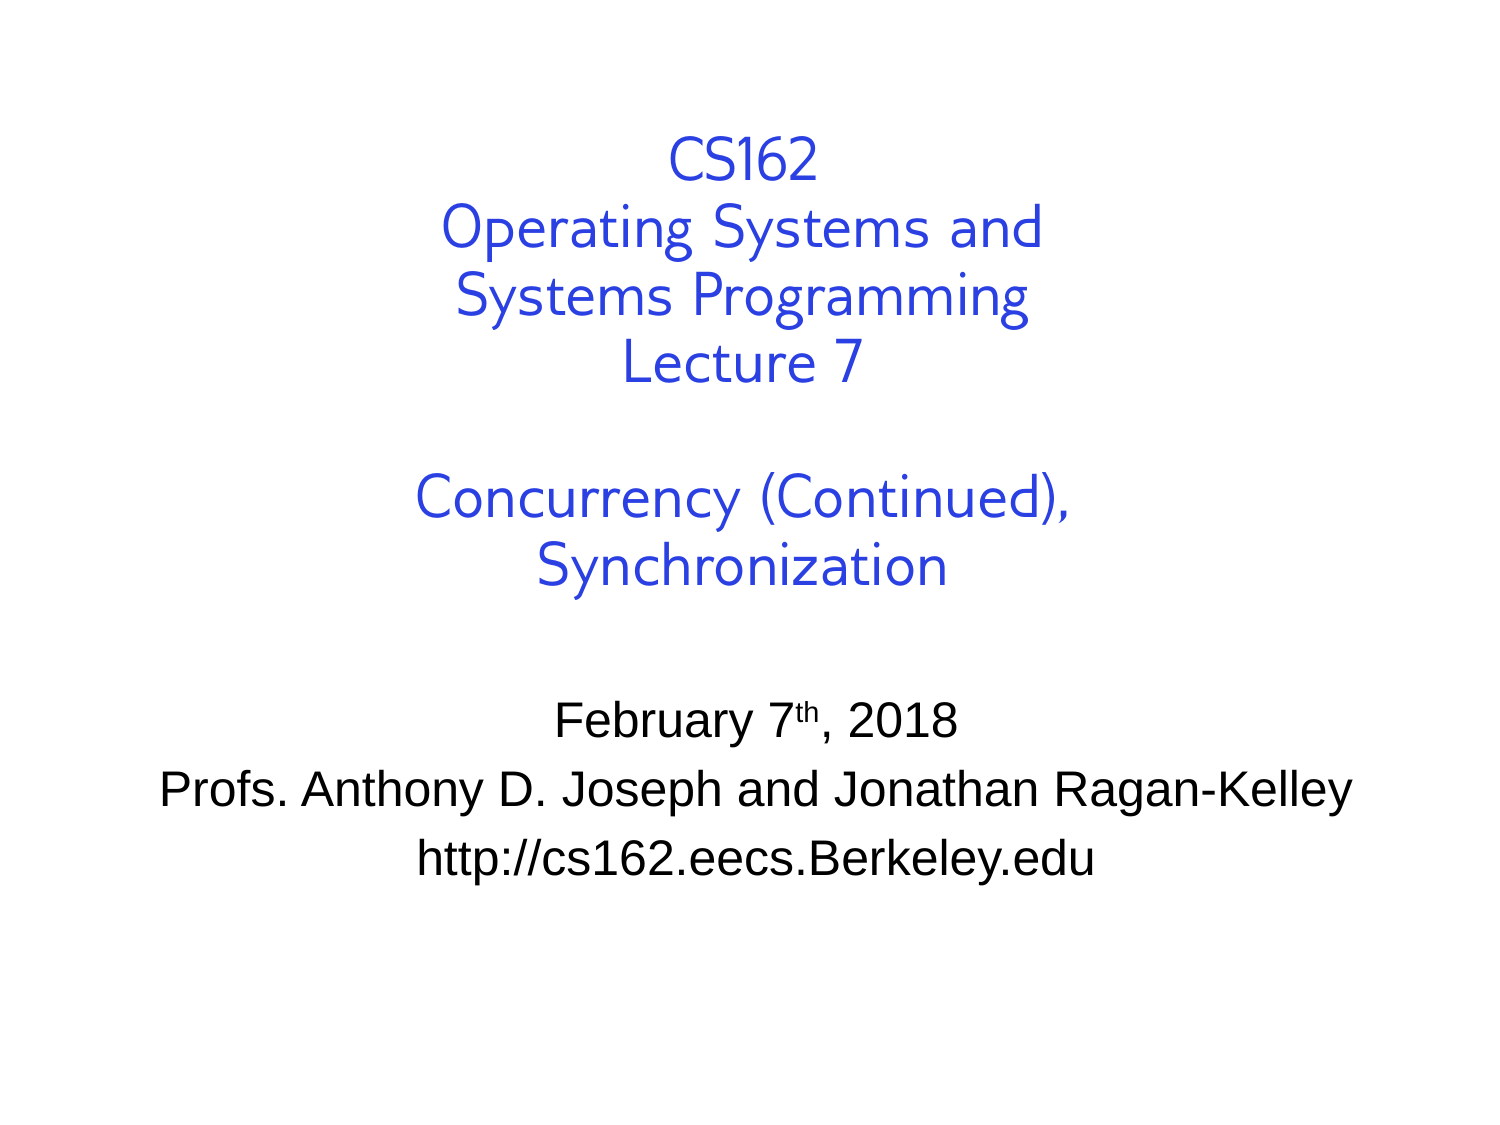

# CS162 Operating Systems and Systems Programming Lecture 7 Concurrency (Continued), Synchronization
February 7th, 2018
Profs. Anthony D. Joseph and Jonathan Ragan-Kelley
http://cs162.eecs.Berkeley.edu